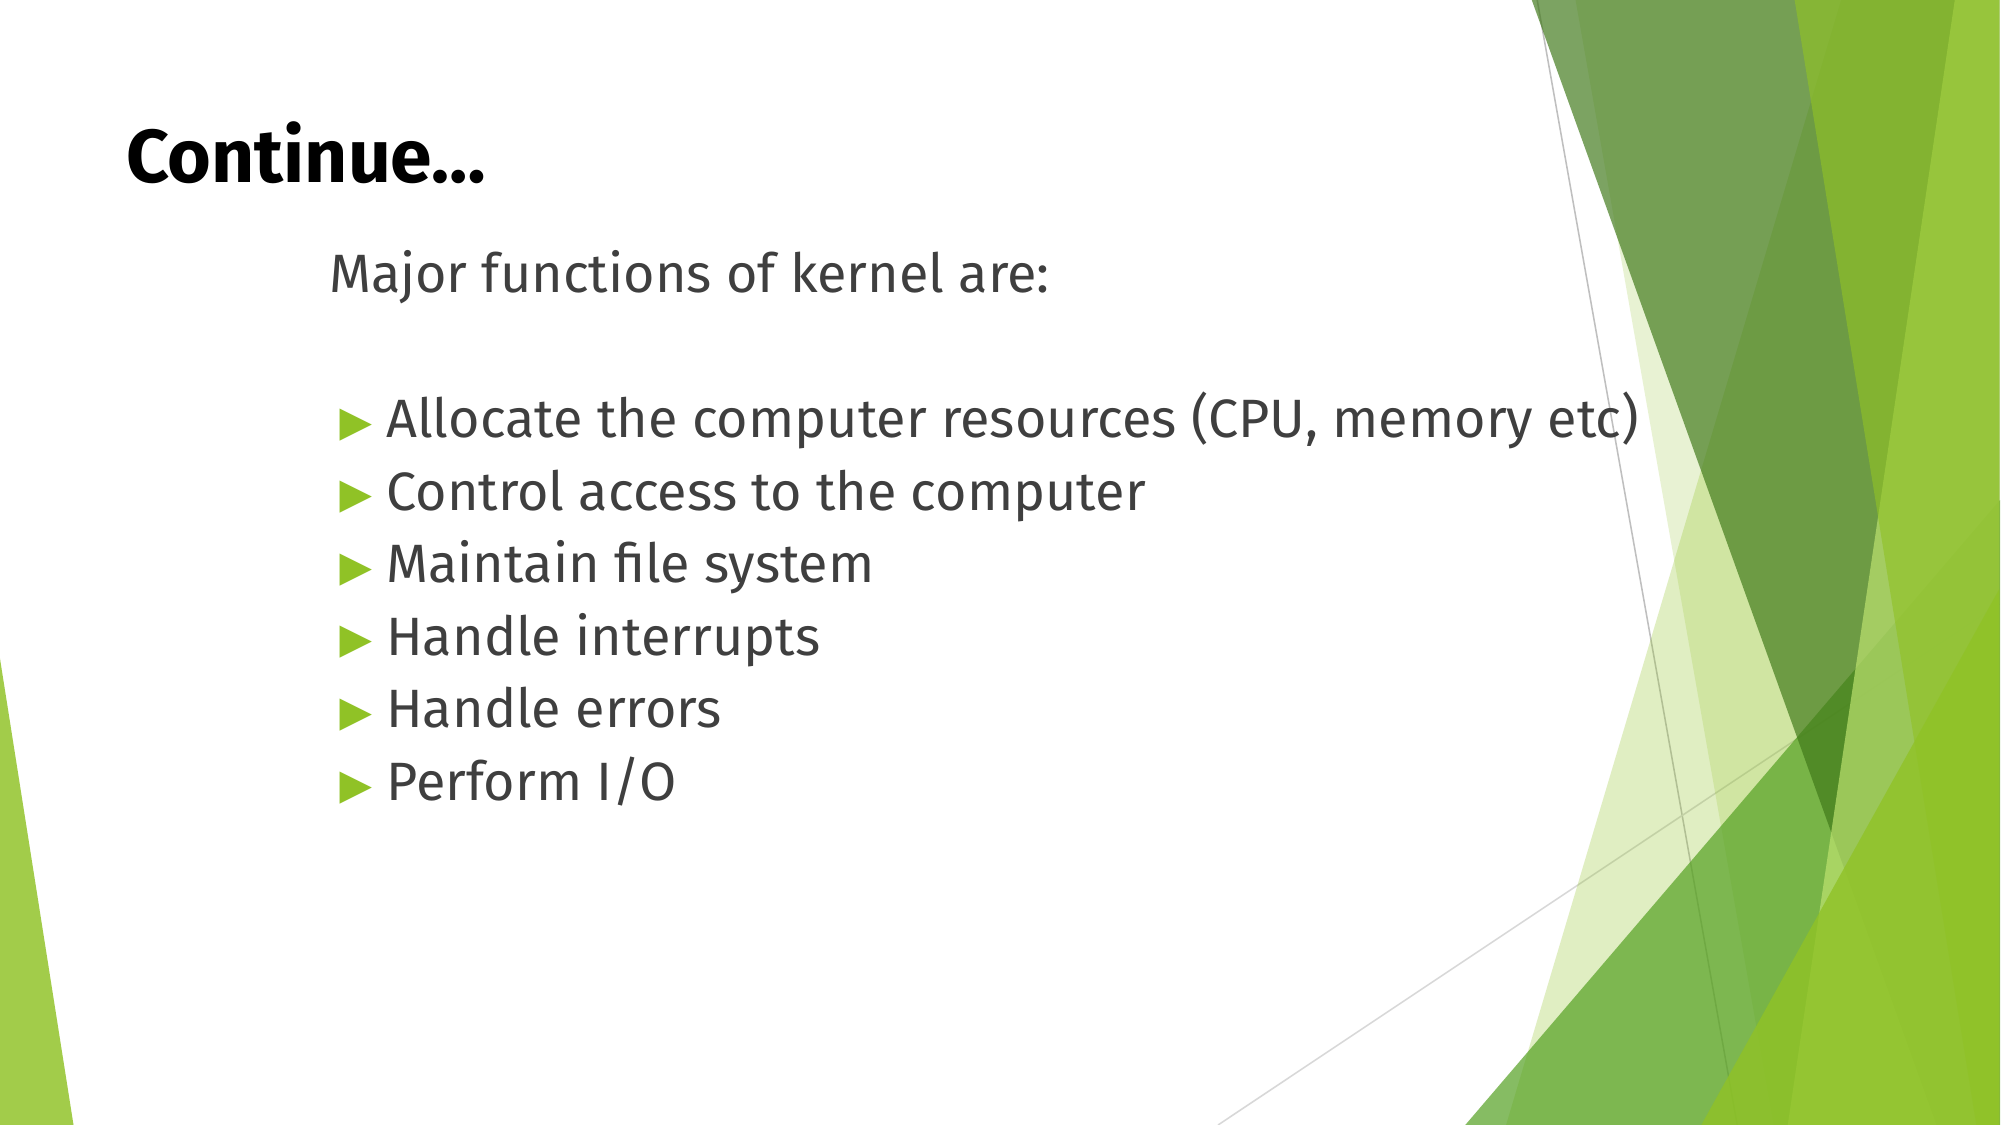

# Continue…
Major functions of kernel are:

Allocate the computer resources (CPU, memory etc)
Control access to the computer
Maintain file system
Handle interrupts
Handle errors
Perform I/O